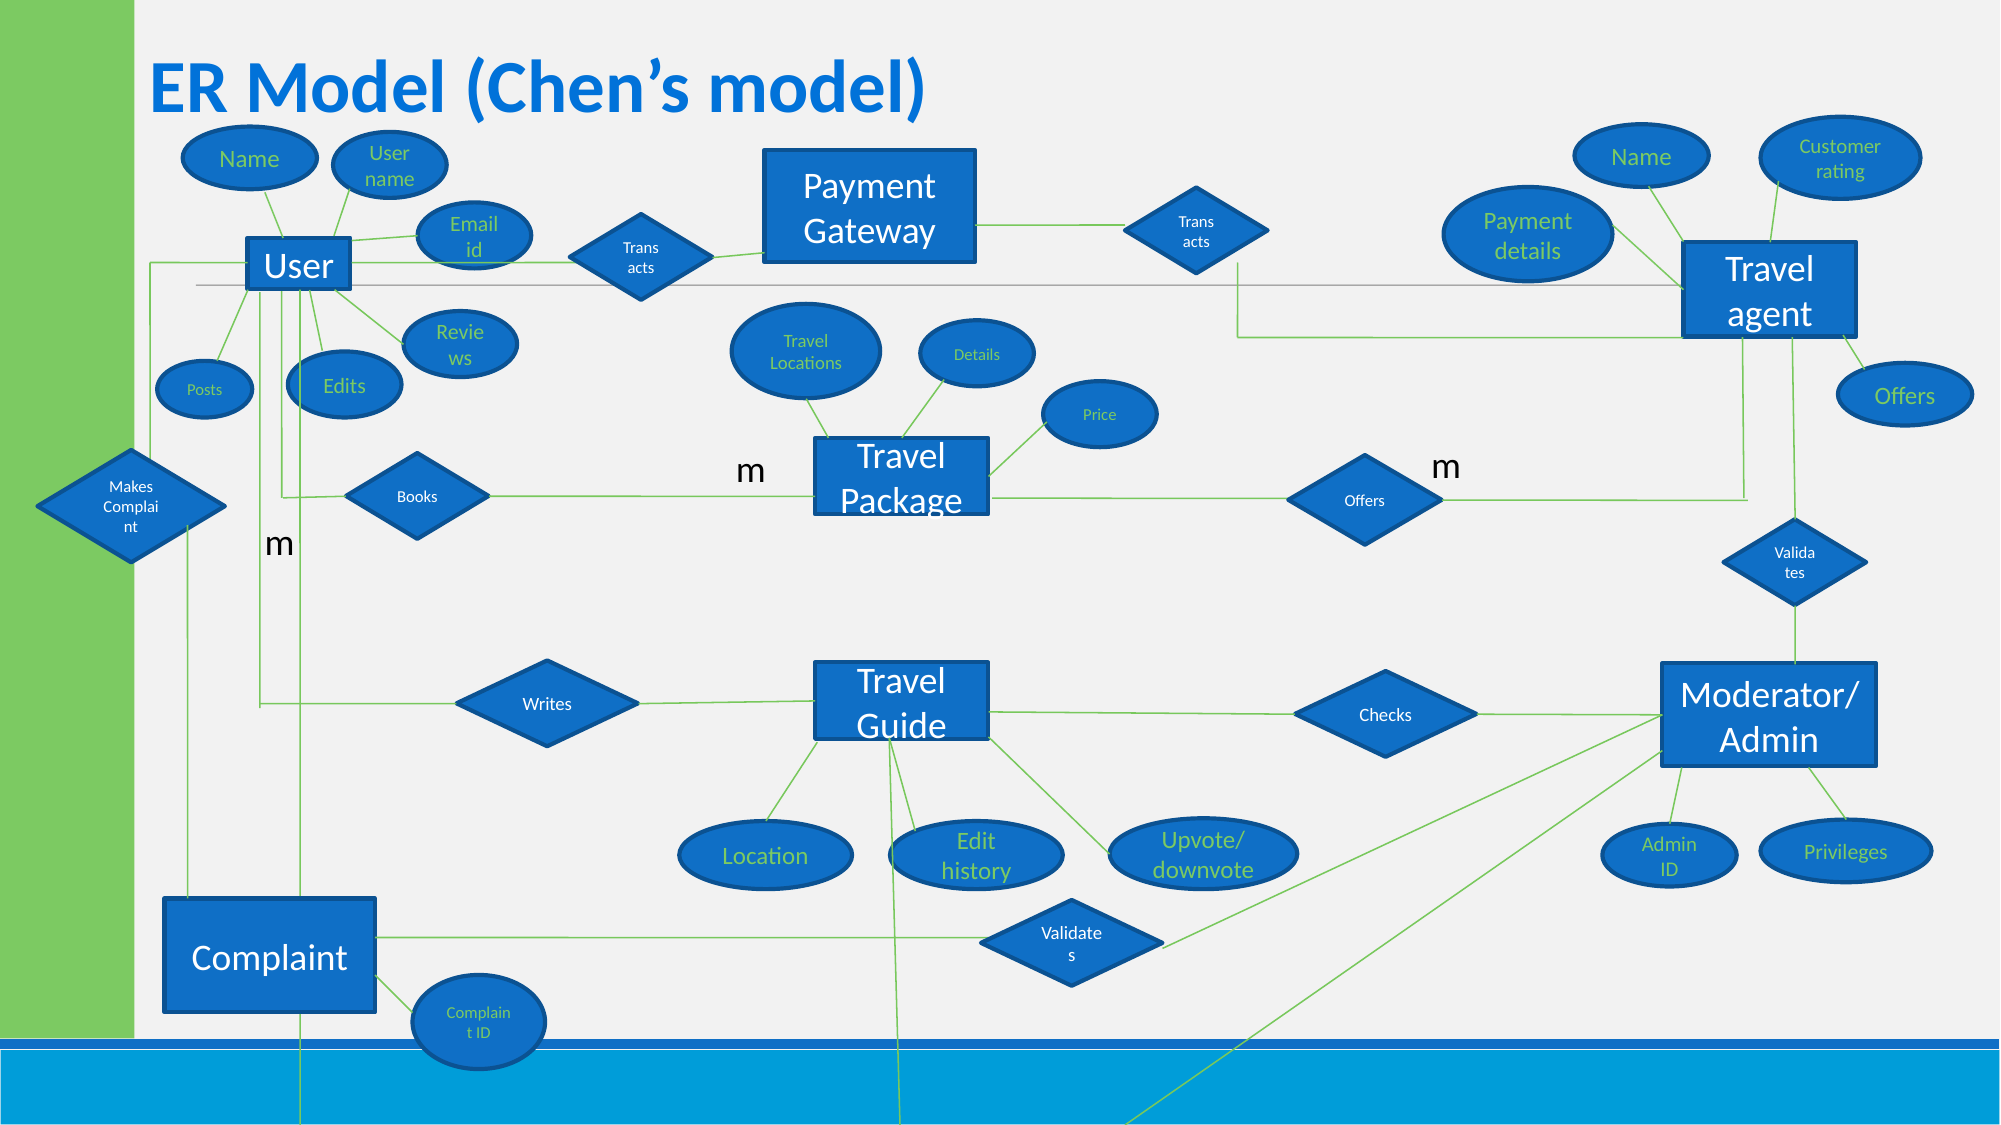

ER Model (Chen’s model)
Customer rating
Name
Name
Username

Payment Gateway

Payment details
Transacts

Email id
Transacts

User
Travel agent

Travel Locations
Reviews
Details

m

Edits
Posts
Offers

Price

m

m
Travel Package
Makes Complaint
Books
Offers

m
Validates

Writes
Travel Guide
Moderator/Admin
Checks

Upvote/downvote
Privileges
Location
Edit history
Admin ID
Complaint
Validates

Complaint ID